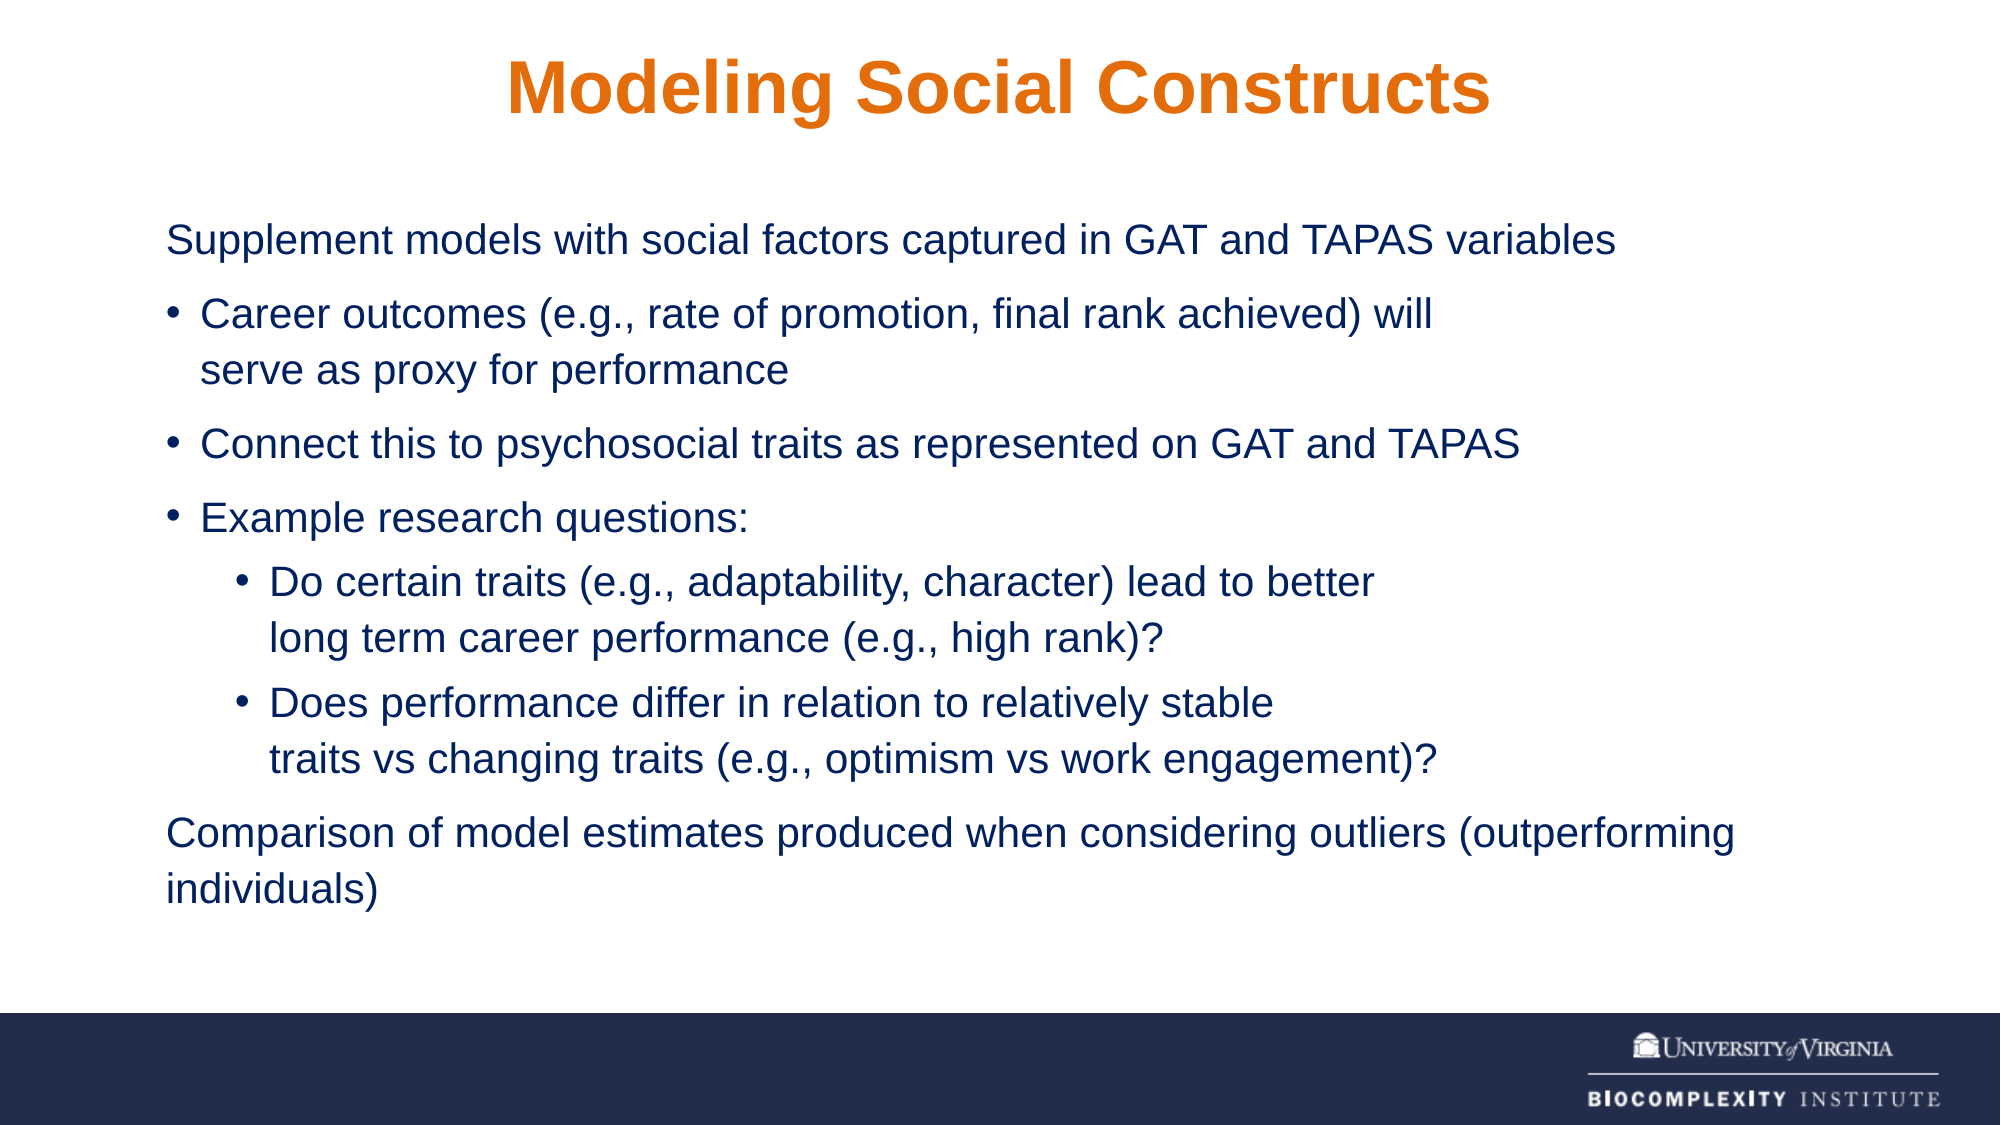

Modeling Social Constructs
Supplement models with social factors captured in GAT and TAPAS variables
Career outcomes (e.g., rate of promotion, final rank achieved) will
serve as proxy for performance
Connect this to psychosocial traits as represented on GAT and TAPAS
Example research questions:
Do certain traits (e.g., adaptability, character) lead to better
long term career performance (e.g., high rank)?
Does performance differ in relation to relatively stable
traits vs changing traits (e.g., optimism vs work engagement)?
Comparison of model estimates produced when considering outliers (outperforming individuals)